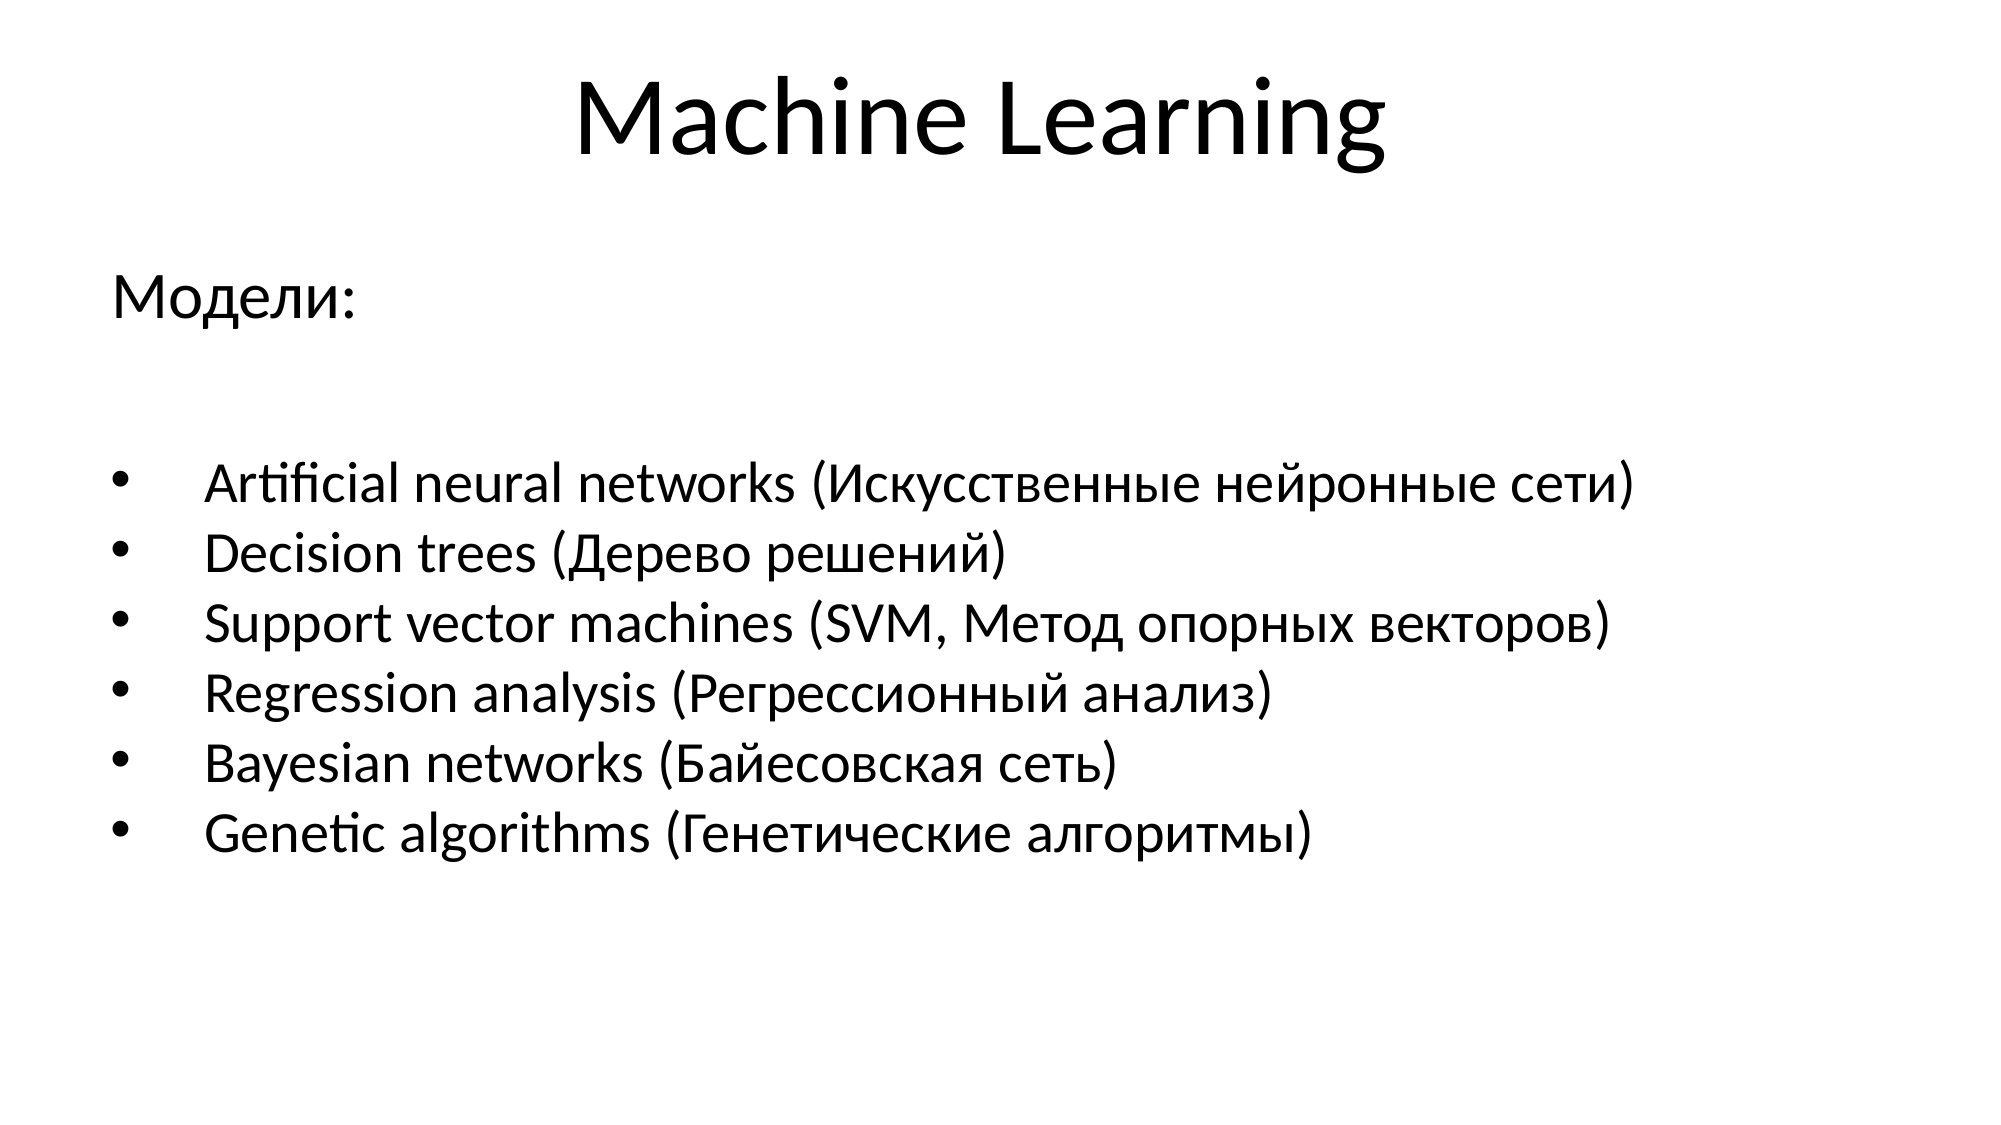

Machine Learning
Модели:
Artificial neural networks (Искусственные нейронные сети)
Decision trees (Дерево решений)
Support vector machines (SVM, Метод опорных векторов)
Regression analysis (Регрессионный анализ)
Bayesian networks (Байесовская сеть)
Genetic algorithms (Генетические алгоритмы)